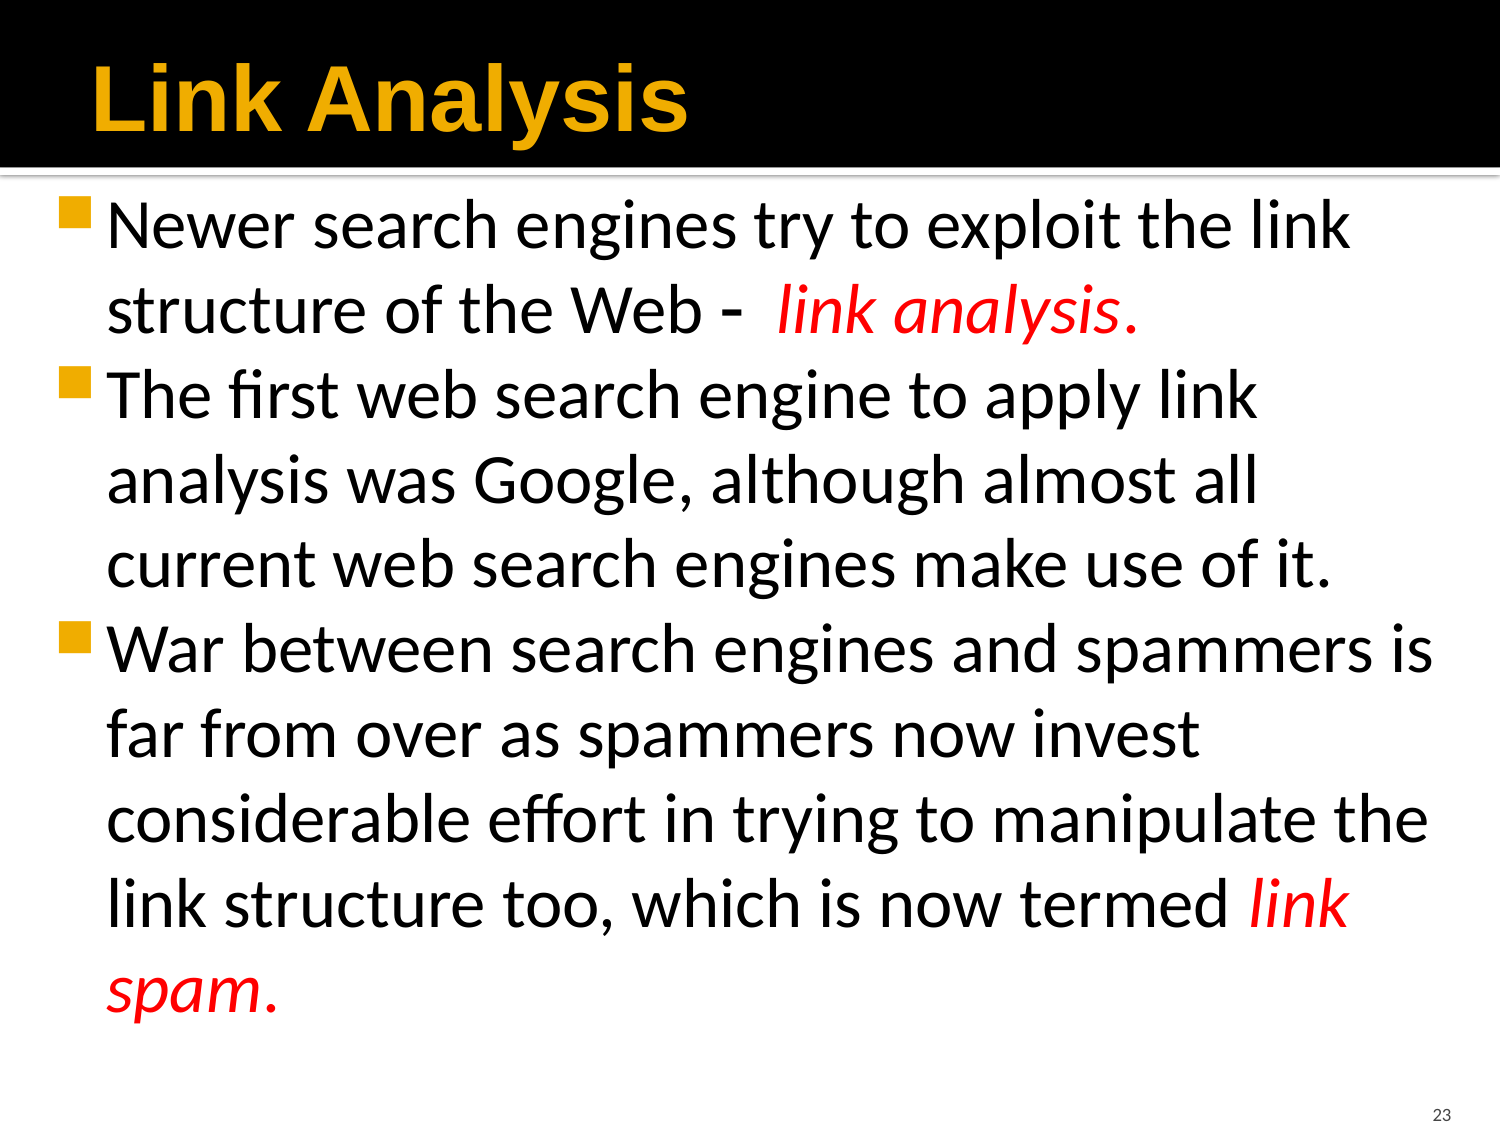

# Link Analysis
Newer search engines try to exploit the link structure of the Web −  link analysis.
The first web search engine to apply link analysis was Google, although almost all current web search engines make use of it.
War between search engines and spammers is far from over as spammers now invest considerable effort in trying to manipulate the link structure too, which is now termed link spam.

23